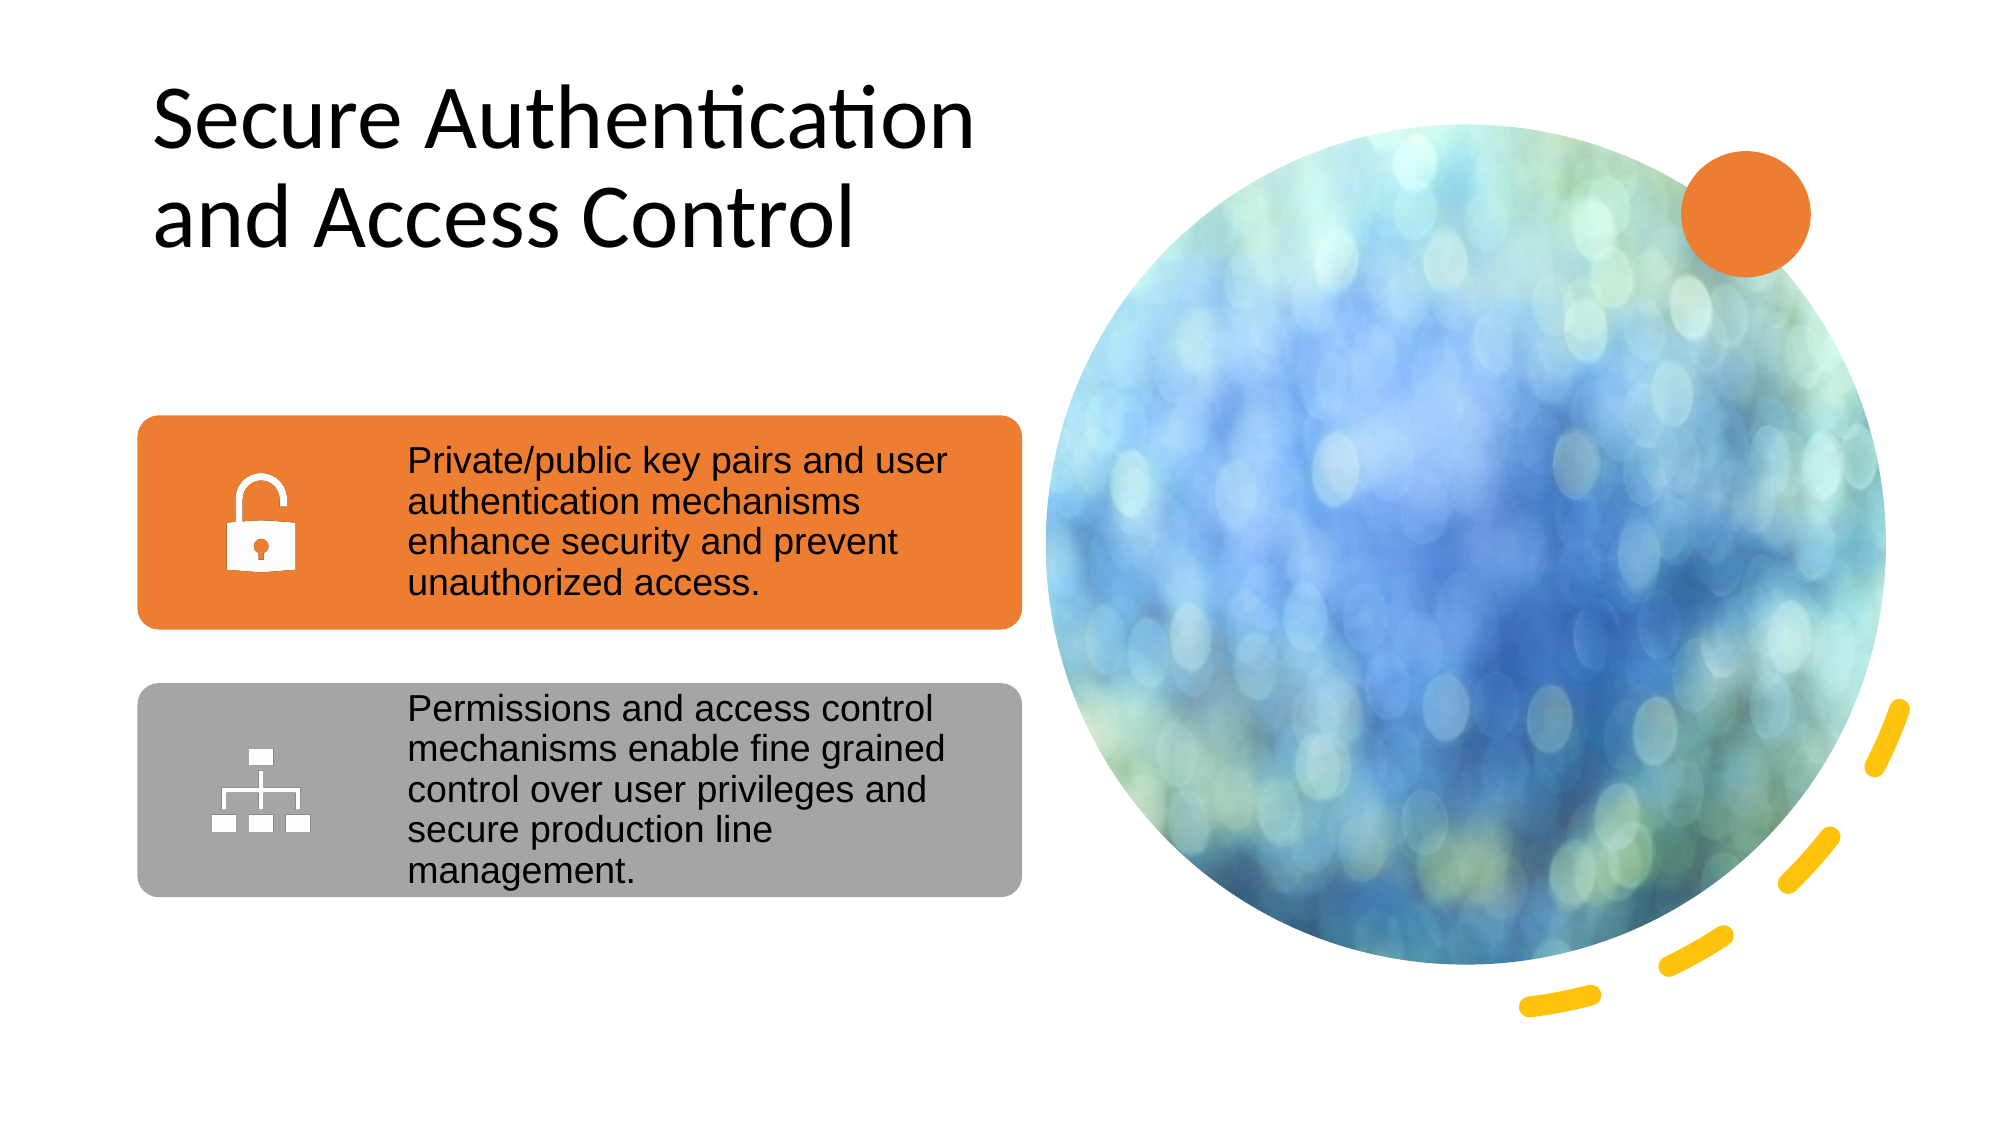

# Secure Authentication and Access Control

Private/public key pairs and user authentication mechanisms enhance security and prevent unauthorized access.
Permissions and access control mechanisms enable fine grained control over user privileges and secure production line management.